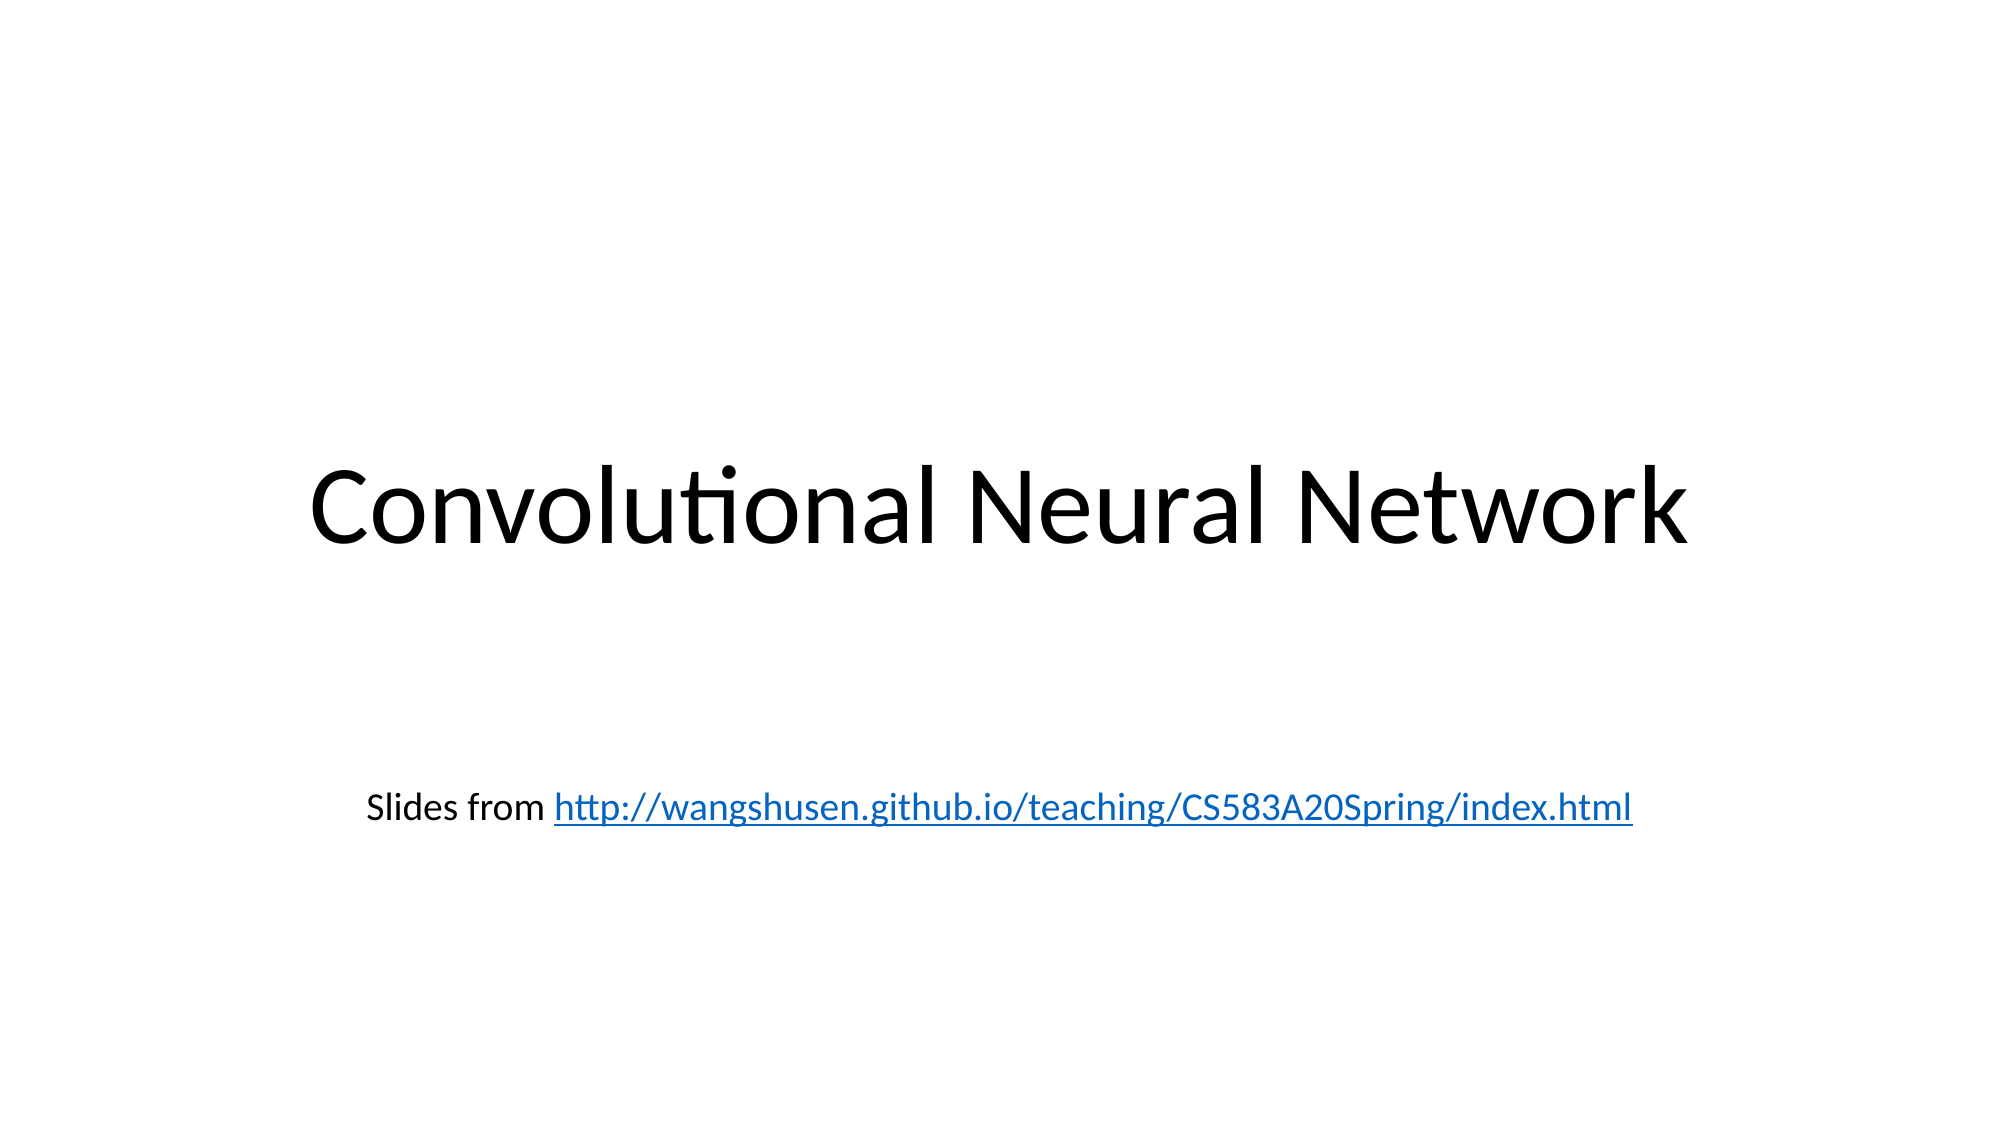

# Convolutional Neural Network
Slides from http://wangshusen.github.io/teaching/CS583A20Spring/index.html